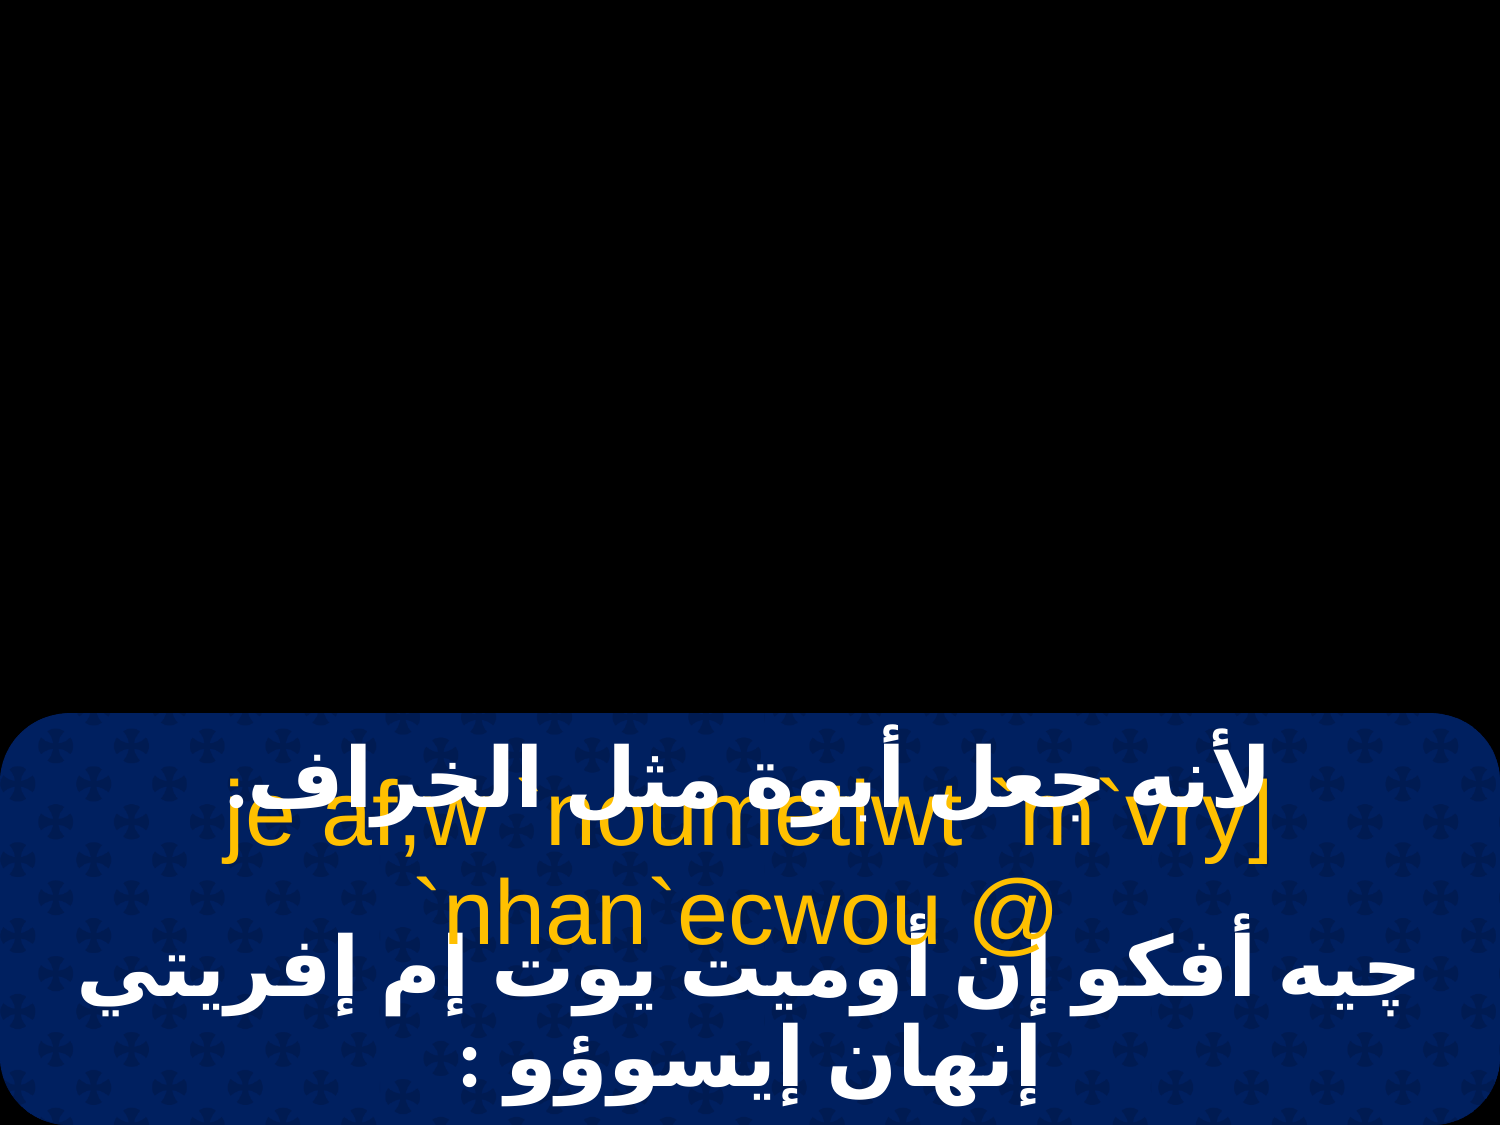

لأنه جعل أبوة مثل الخراف.
je af,w `noumetiwt `m`vry] `nhan`ecwou @
چيه أفكو إن أوميت يوت إم إفريتي إنهان إيسوؤو :